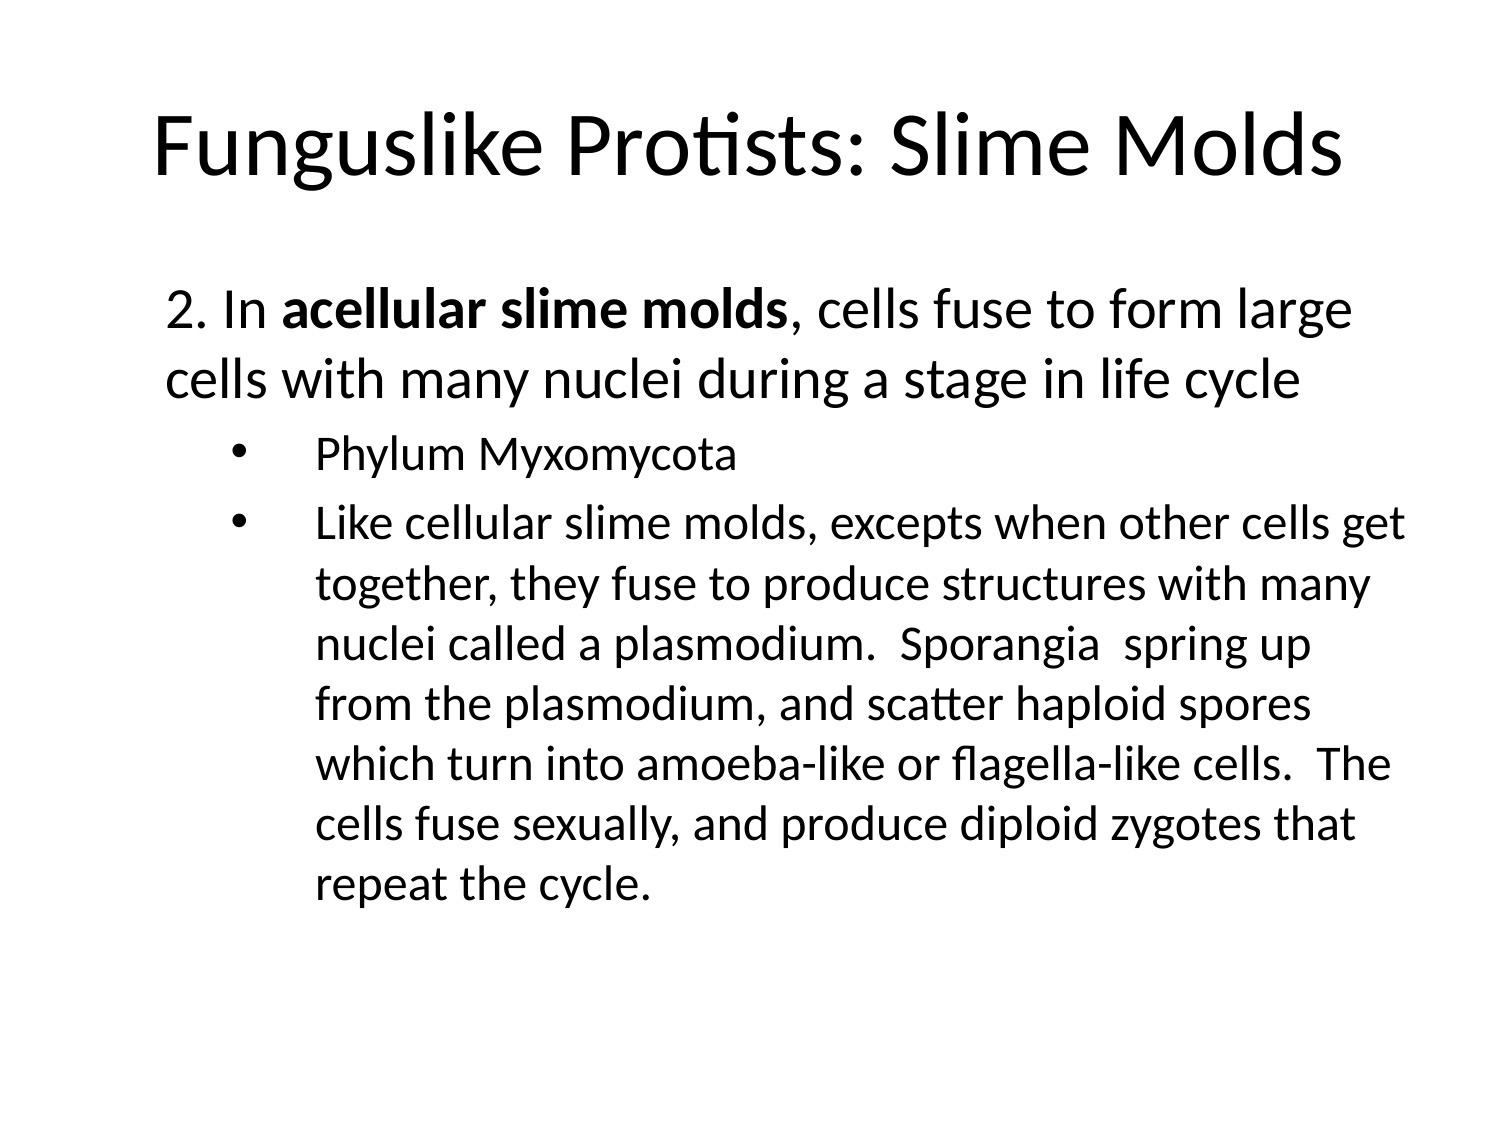

# Funguslike Protists: Slime Molds
2. In acellular slime molds, cells fuse to form large cells with many nuclei during a stage in life cycle
Phylum Myxomycota
Like cellular slime molds, excepts when other cells get together, they fuse to produce structures with many nuclei called a plasmodium.  Sporangia  spring up from the plasmodium, and scatter haploid spores which turn into amoeba-like or flagella-like cells.  The cells fuse sexually, and produce diploid zygotes that repeat the cycle.